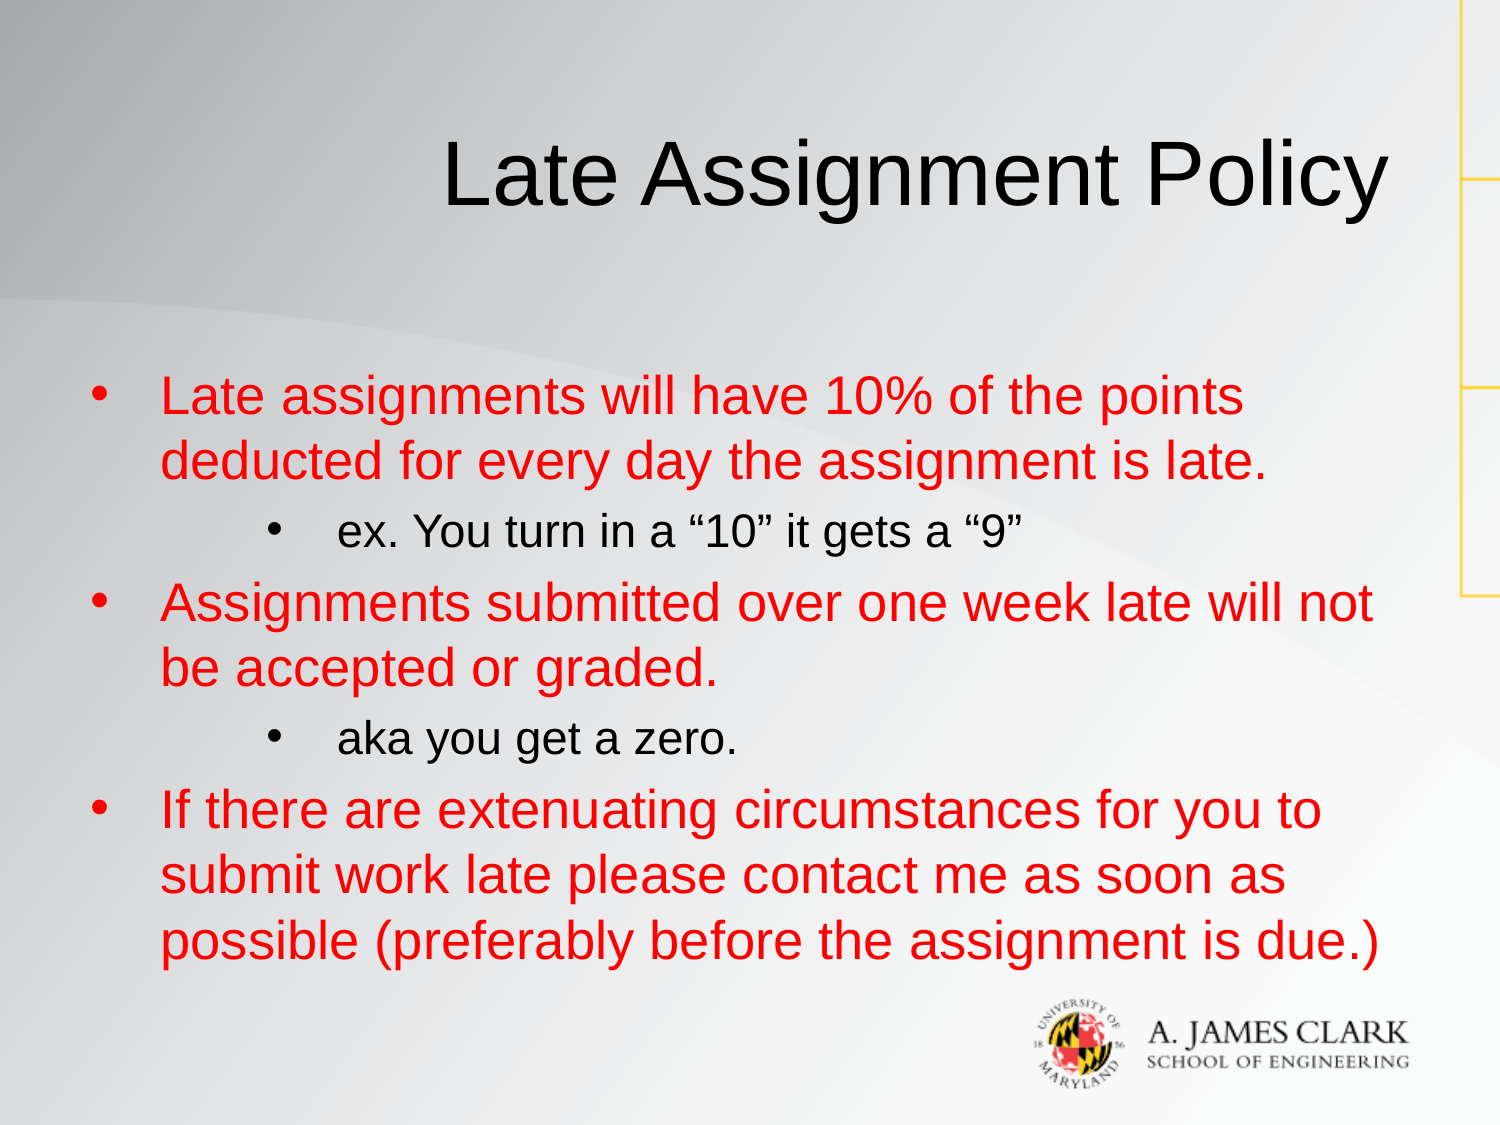

# Late Assignment Policy
Late assignments will have 10% of the points deducted for every day the assignment is late.
ex. You turn in a “10” it gets a “9”
Assignments submitted over one week late will not be accepted or graded.
aka you get a zero.
If there are extenuating circumstances for you to submit work late please contact me as soon as possible (preferably before the assignment is due.)